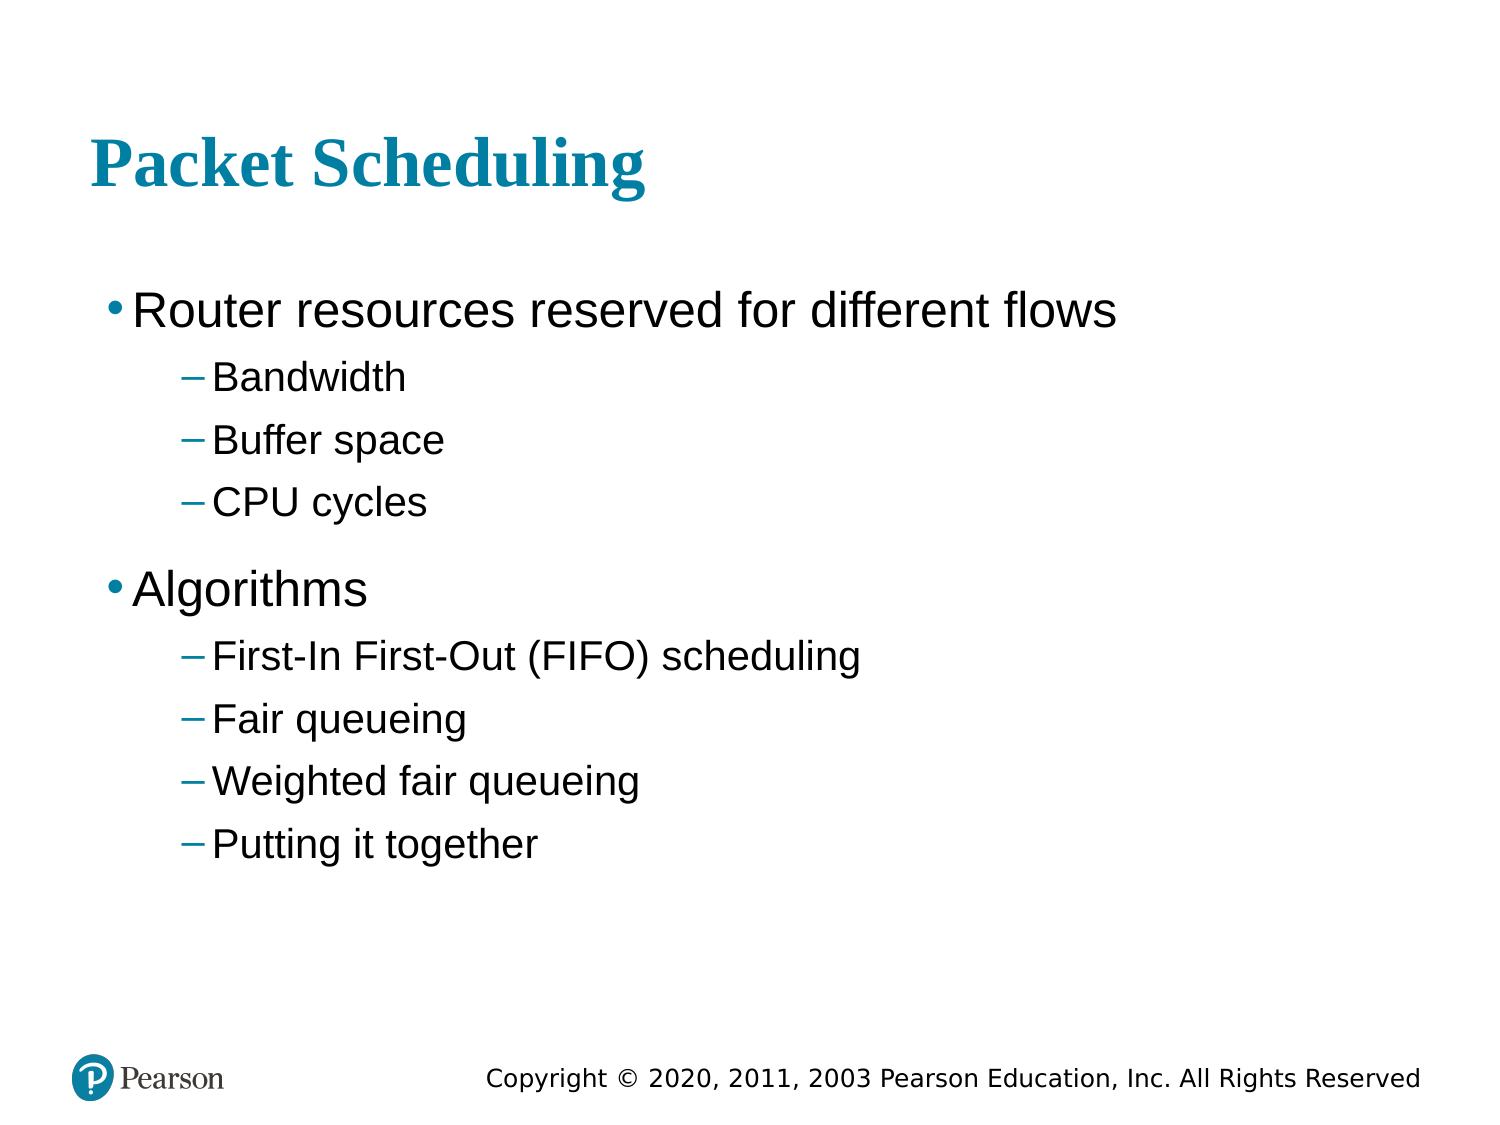

# Packet Scheduling
Router resources reserved for different flows
Bandwidth
Buffer space
CPU cycles
Algorithms
First-In First-Out (FIFO) scheduling
Fair queueing
Weighted fair queueing
Putting it together